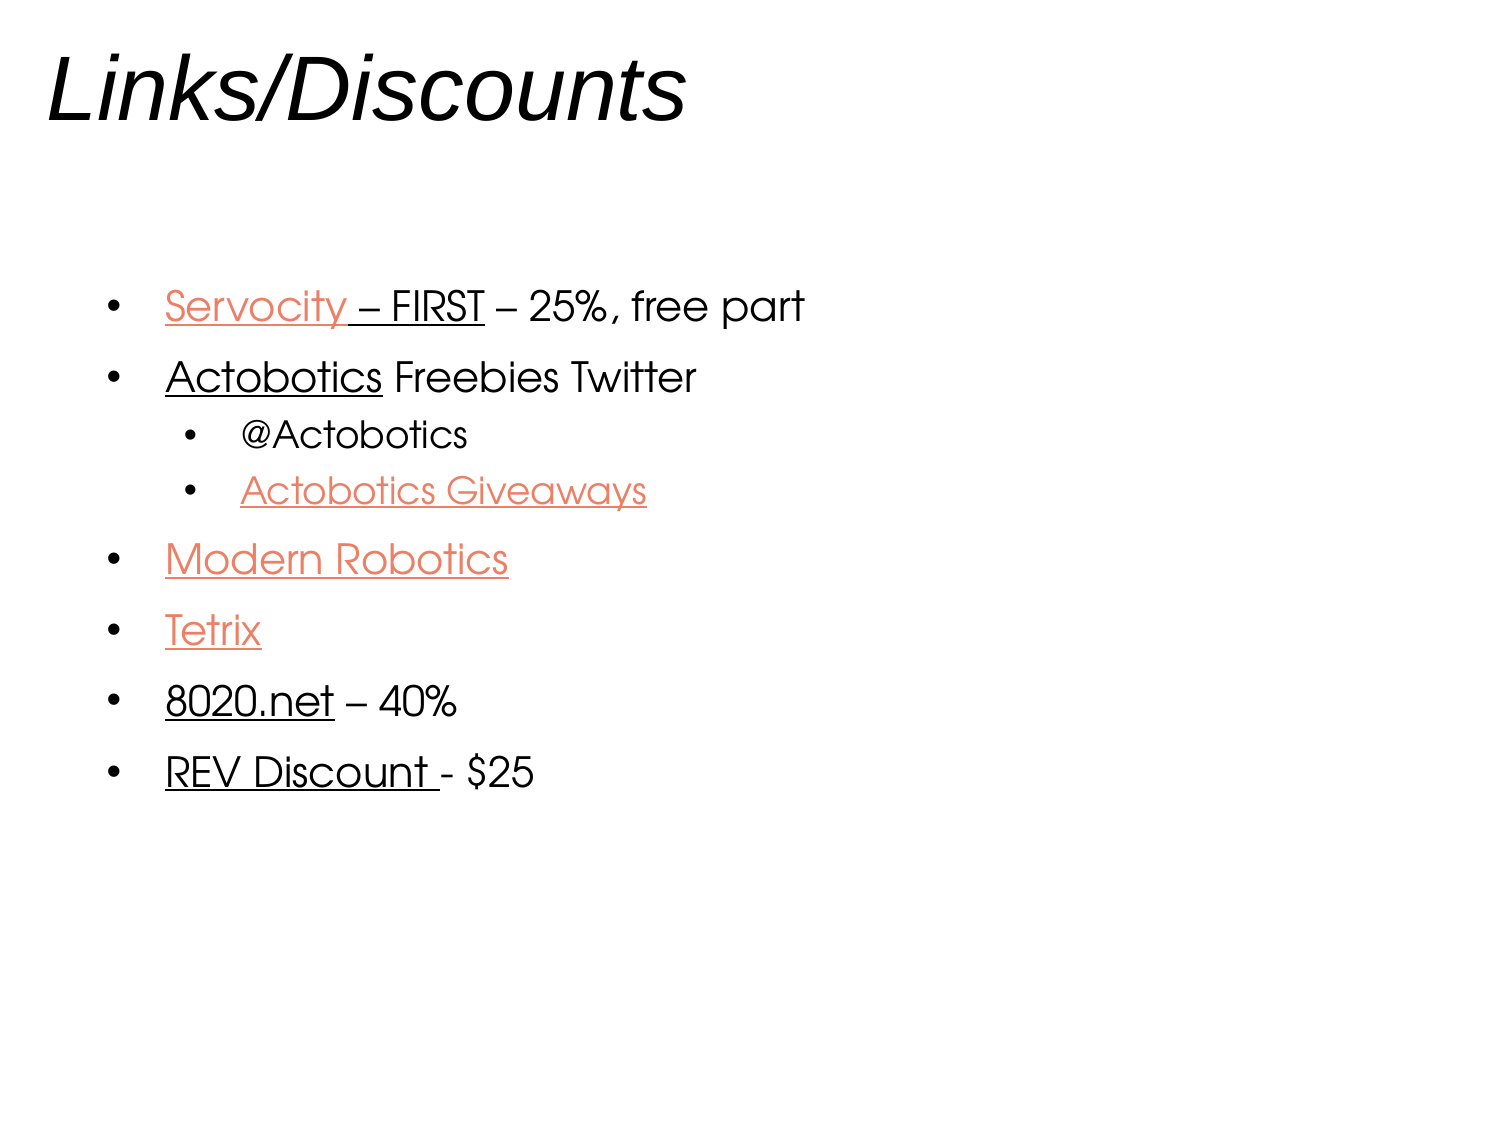

# Links/Discounts
Servocity – FIRST – 25%, free part
Actobotics Freebies Twitter
@Actobotics
Actobotics Giveaways
Modern Robotics
Tetrix
8020.net – 40%
REV Discount - $25